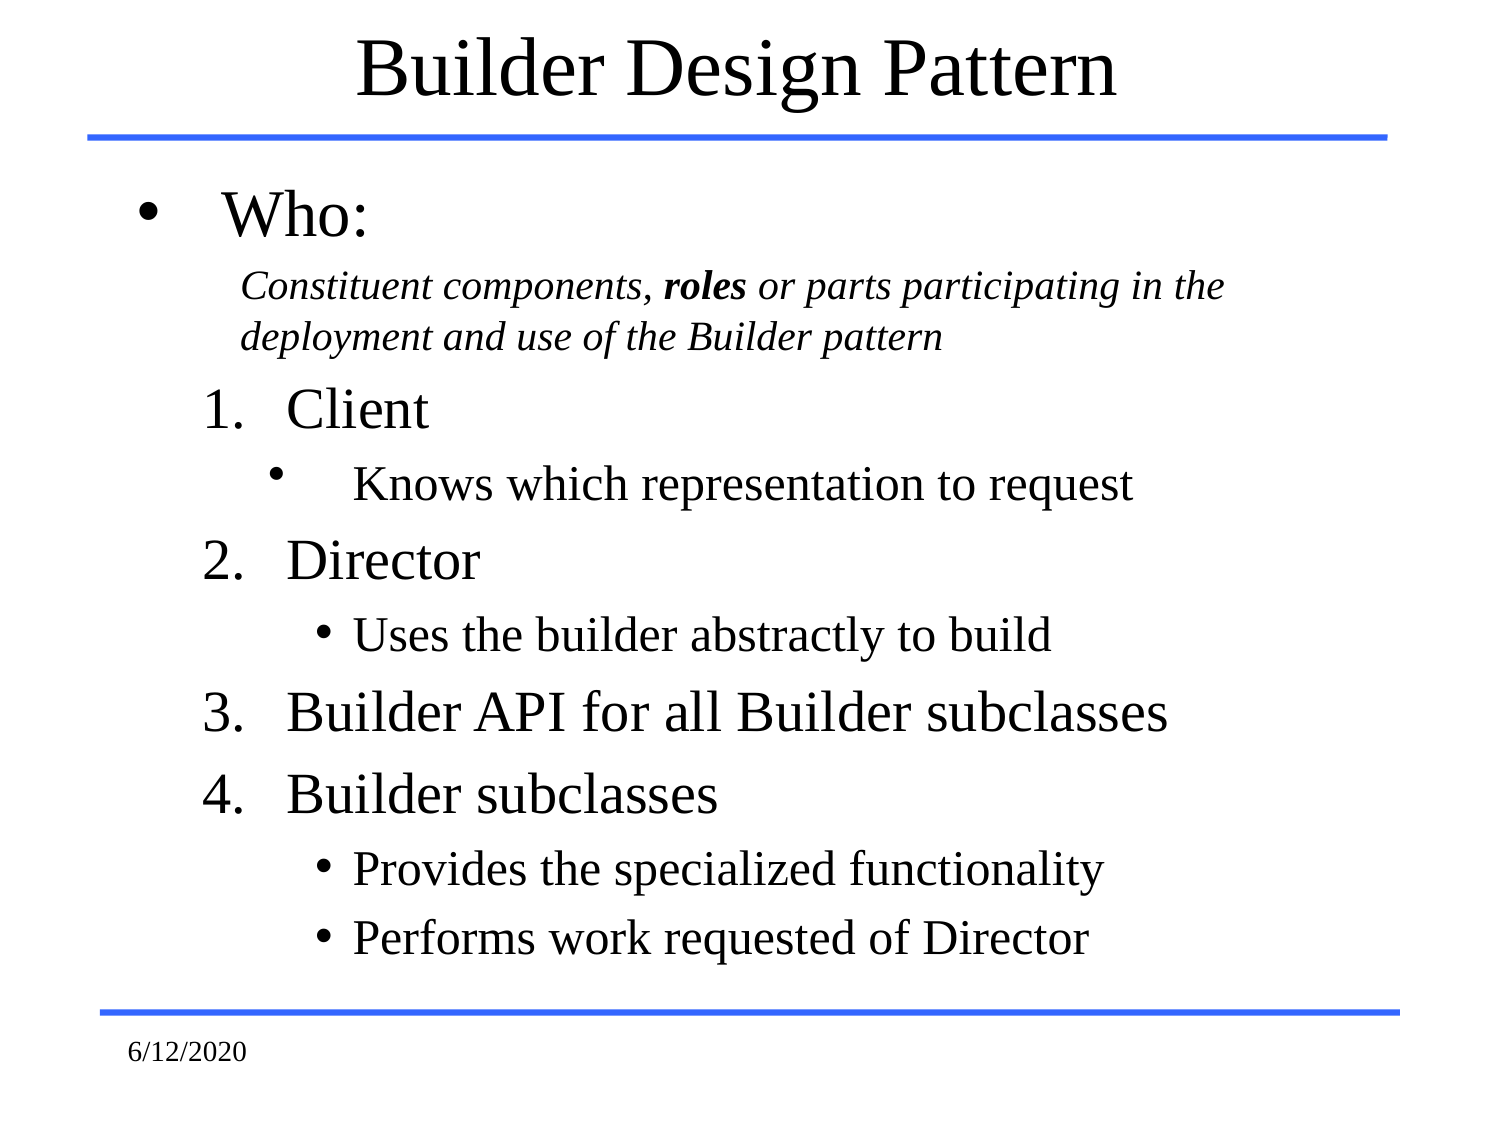

# Builder Design Pattern
Who:
Constituent components, roles or parts participating in the deployment and use of the Builder pattern
Client
Knows which representation to request
Director
Uses the builder abstractly to build
Builder API for all Builder subclasses
Builder subclasses
Provides the specialized functionality
Performs work requested of Director
6/12/2020